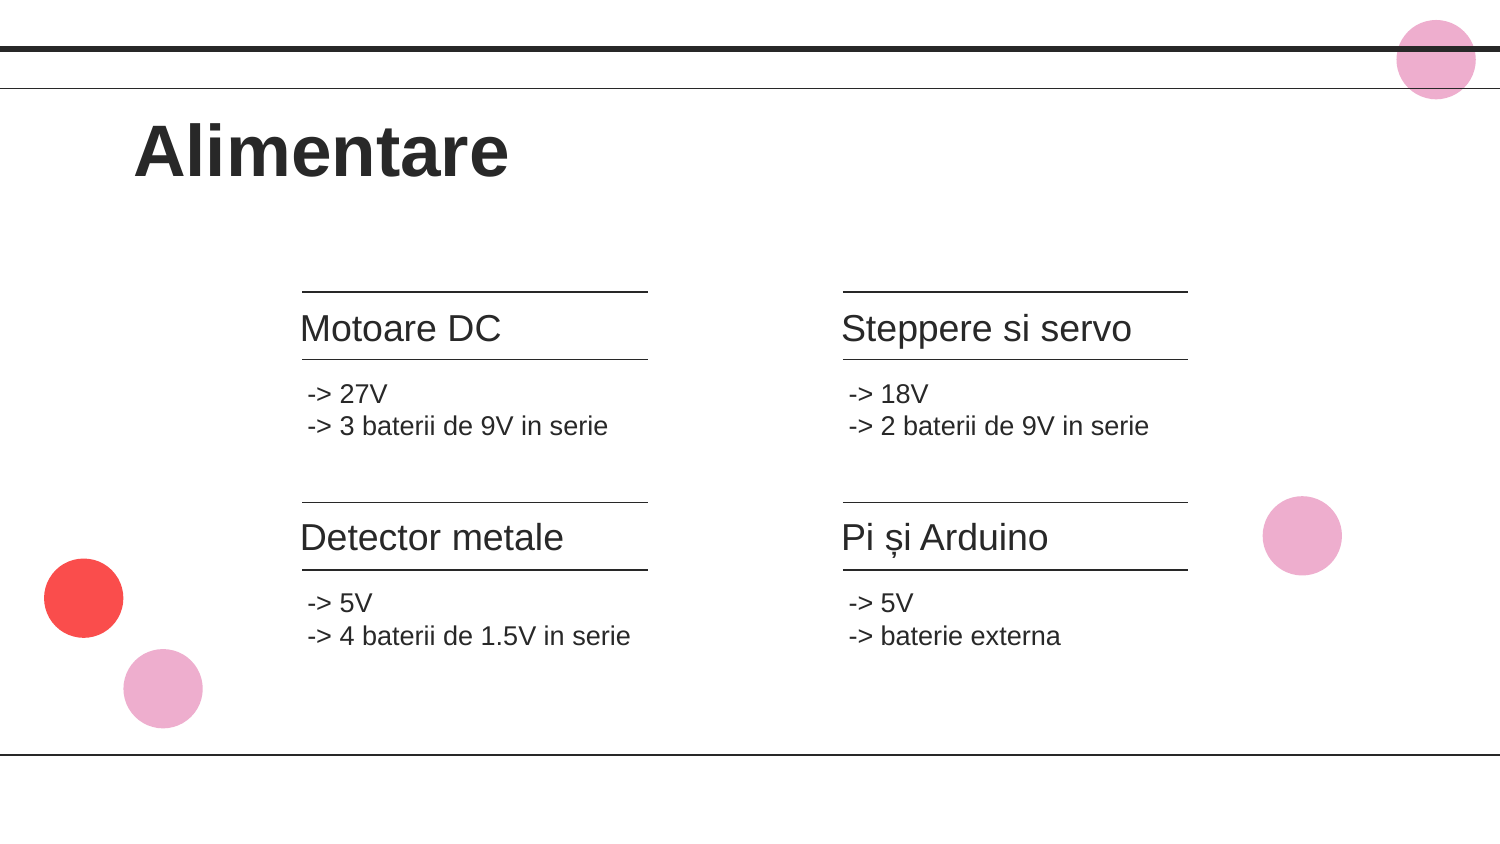

# Alimentare
Motoare DC
Steppere si servo
 -> 27V
 -> 3 baterii de 9V in serie
 -> 18V
 -> 2 baterii de 9V in serie

Detector metale
Pi și Arduino
 -> 5V
 -> 4 baterii de 1.5V in serie
 -> 5V
 -> baterie externa